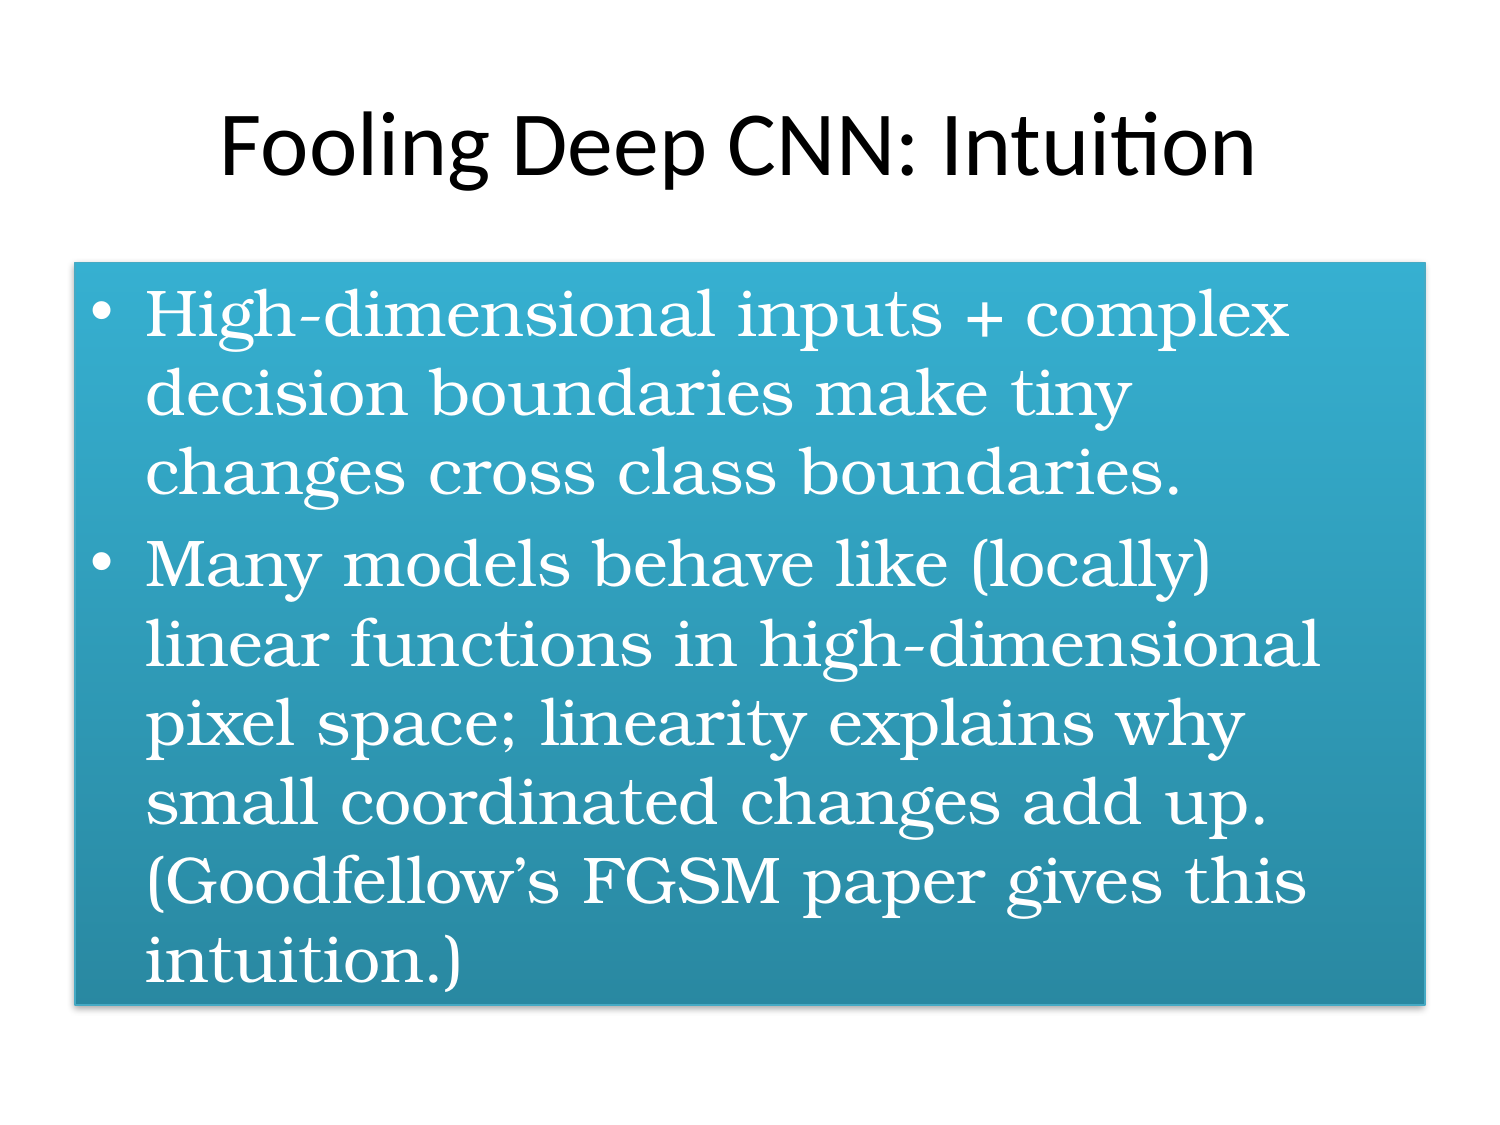

# Fooling Deep CNN: Intuition
High-dimensional inputs + complex decision boundaries make tiny changes cross class boundaries.
Many models behave like (locally) linear functions in high-dimensional pixel space; linearity explains why small coordinated changes add up. (Goodfellow’s FGSM paper gives this intuition.)